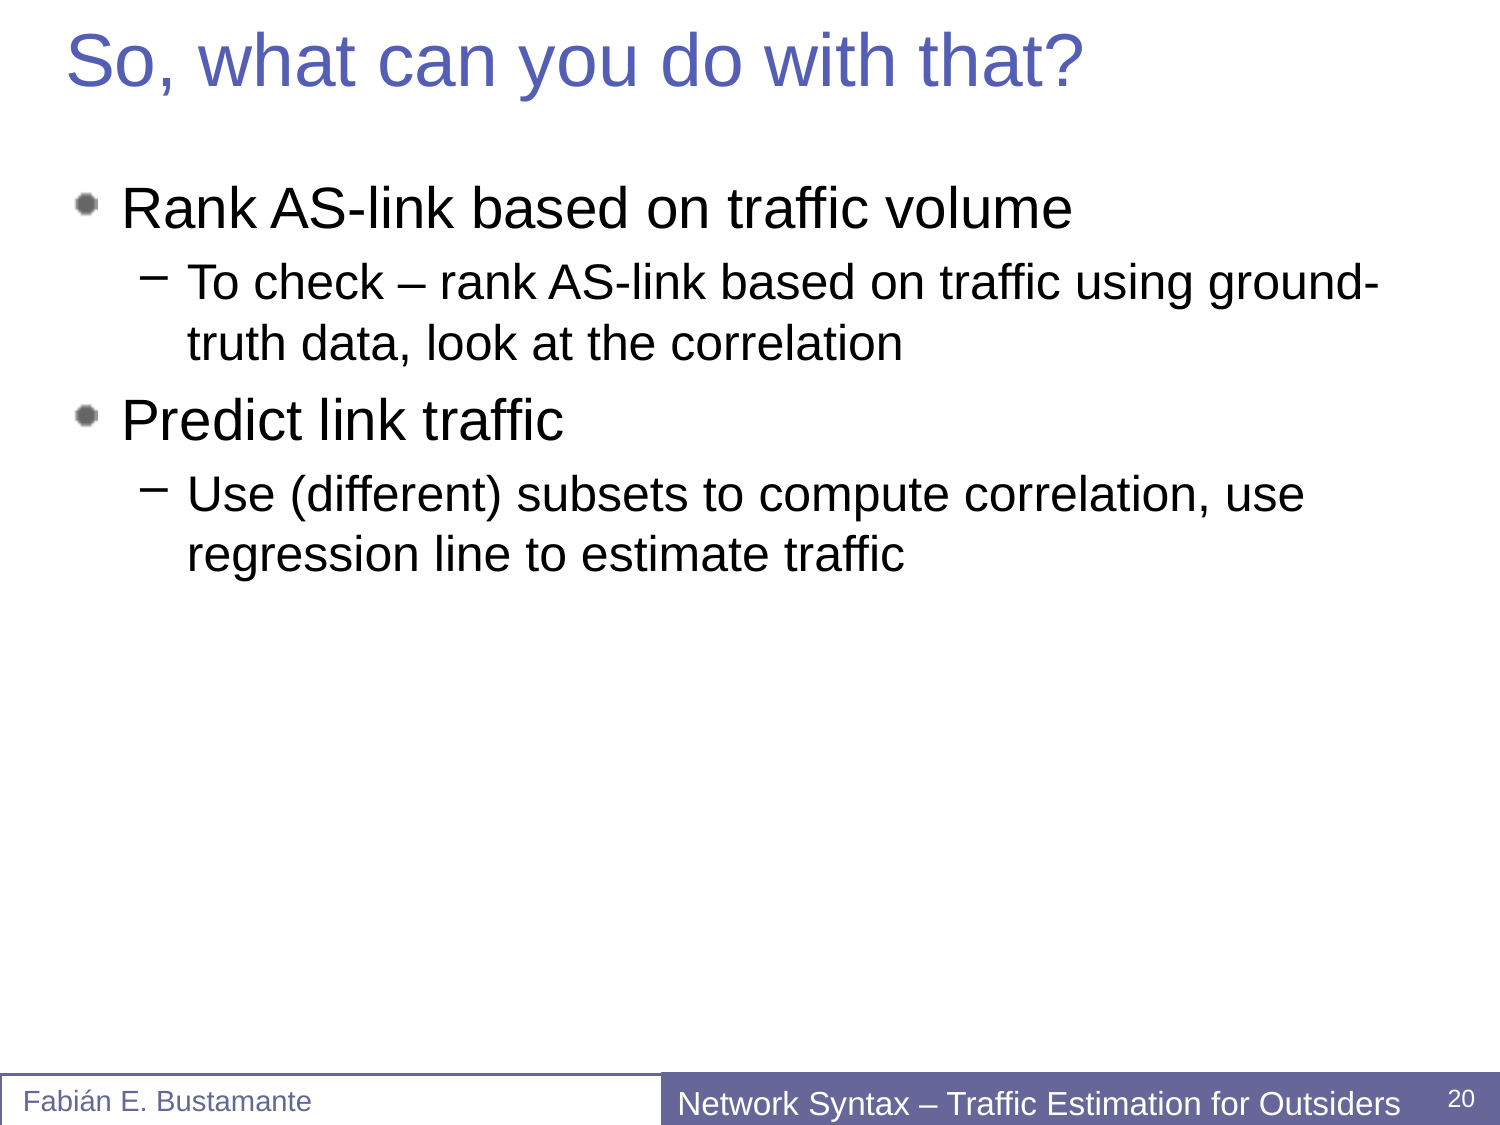

# So, what can you do with that?
Rank AS-link based on traffic volume
To check – rank AS-link based on traffic using ground-truth data, look at the correlation
Predict link traffic
Use (different) subsets to compute correlation, use regression line to estimate traffic